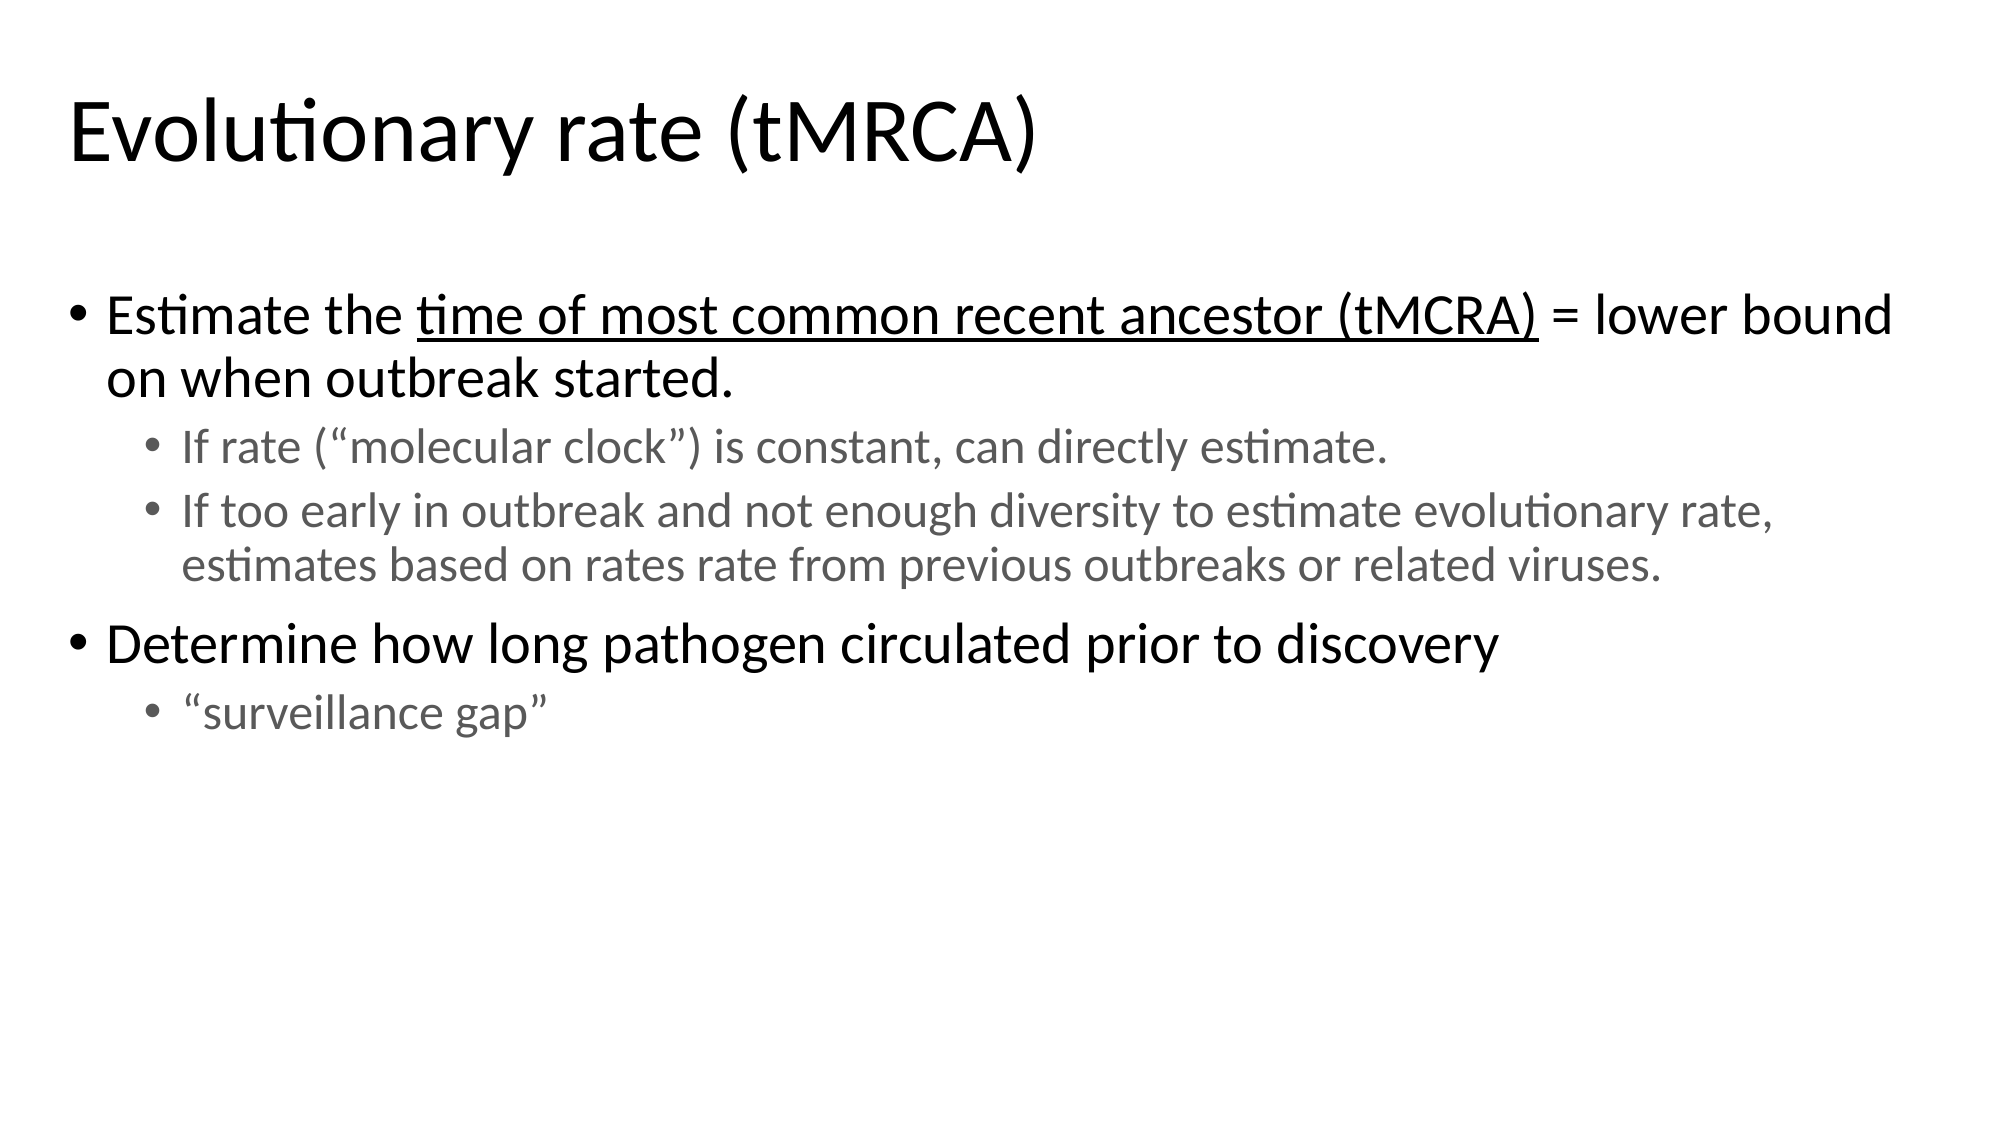

# Evolutionary rate (tMRCA)
Estimate the time of most common recent ancestor (tMCRA) = lower bound on when outbreak started.
If rate (“molecular clock”) is constant, can directly estimate.
If too early in outbreak and not enough diversity to estimate evolutionary rate, estimates based on rates rate from previous outbreaks or related viruses.
Determine how long pathogen circulated prior to discovery
“surveillance gap”